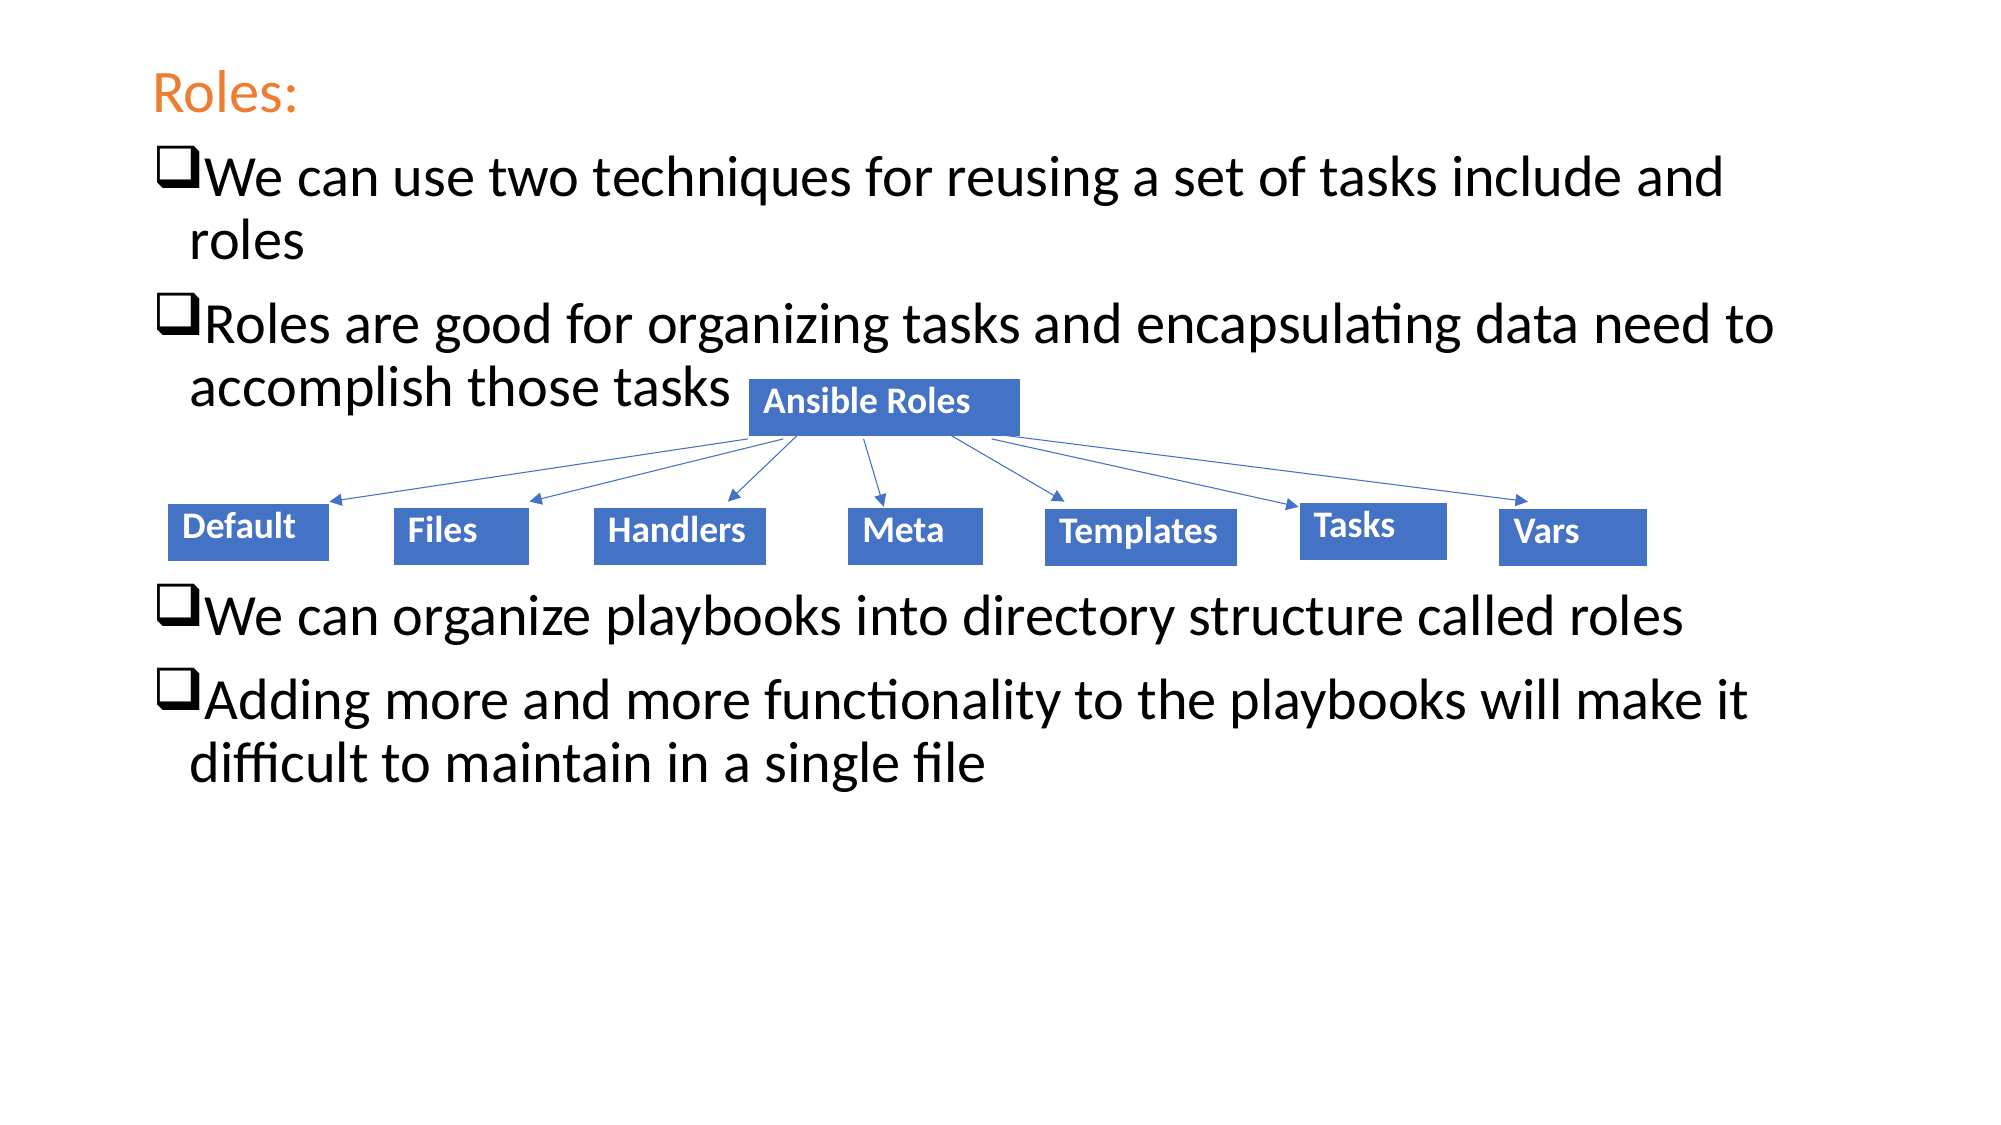

Roles:
We can use two techniques for reusing a set of tasks include and roles
Roles are good for organizing tasks and encapsulating data need to accomplish those tasks

Ansible Roles
We can organize playbooks into directory structure called roles
Adding more and more functionality to the playbooks will make it difficult to maintain in a single file
| Ansible Roles |
| --- |
| Tasks |
| --- |
| Default |
| --- |
| Files |
| --- |
| Handlers |
| --- |
| Meta |
| --- |
| Templates |
| --- |
| Vars |
| --- |